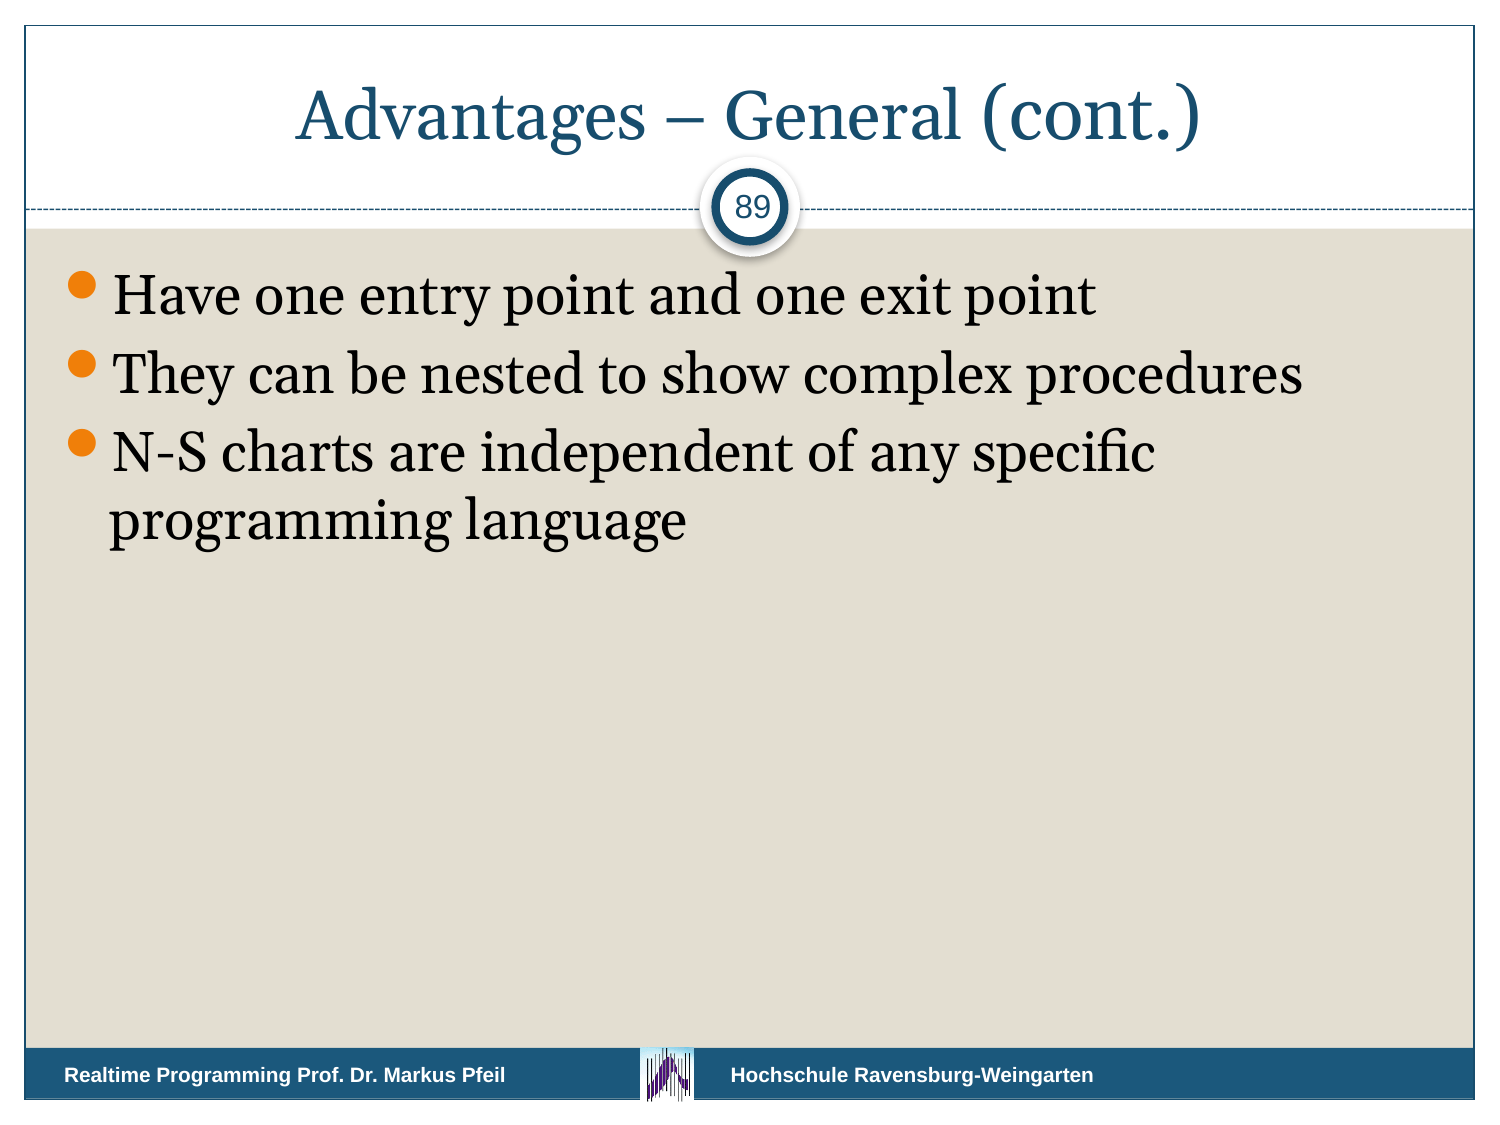

# Advantages – General (cont.)
89
Have one entry point and one exit point
They can be nested to show complex procedures
N-S charts are independent of any specific programming language

Realtime Programming Prof. Dr. Markus Pfeil